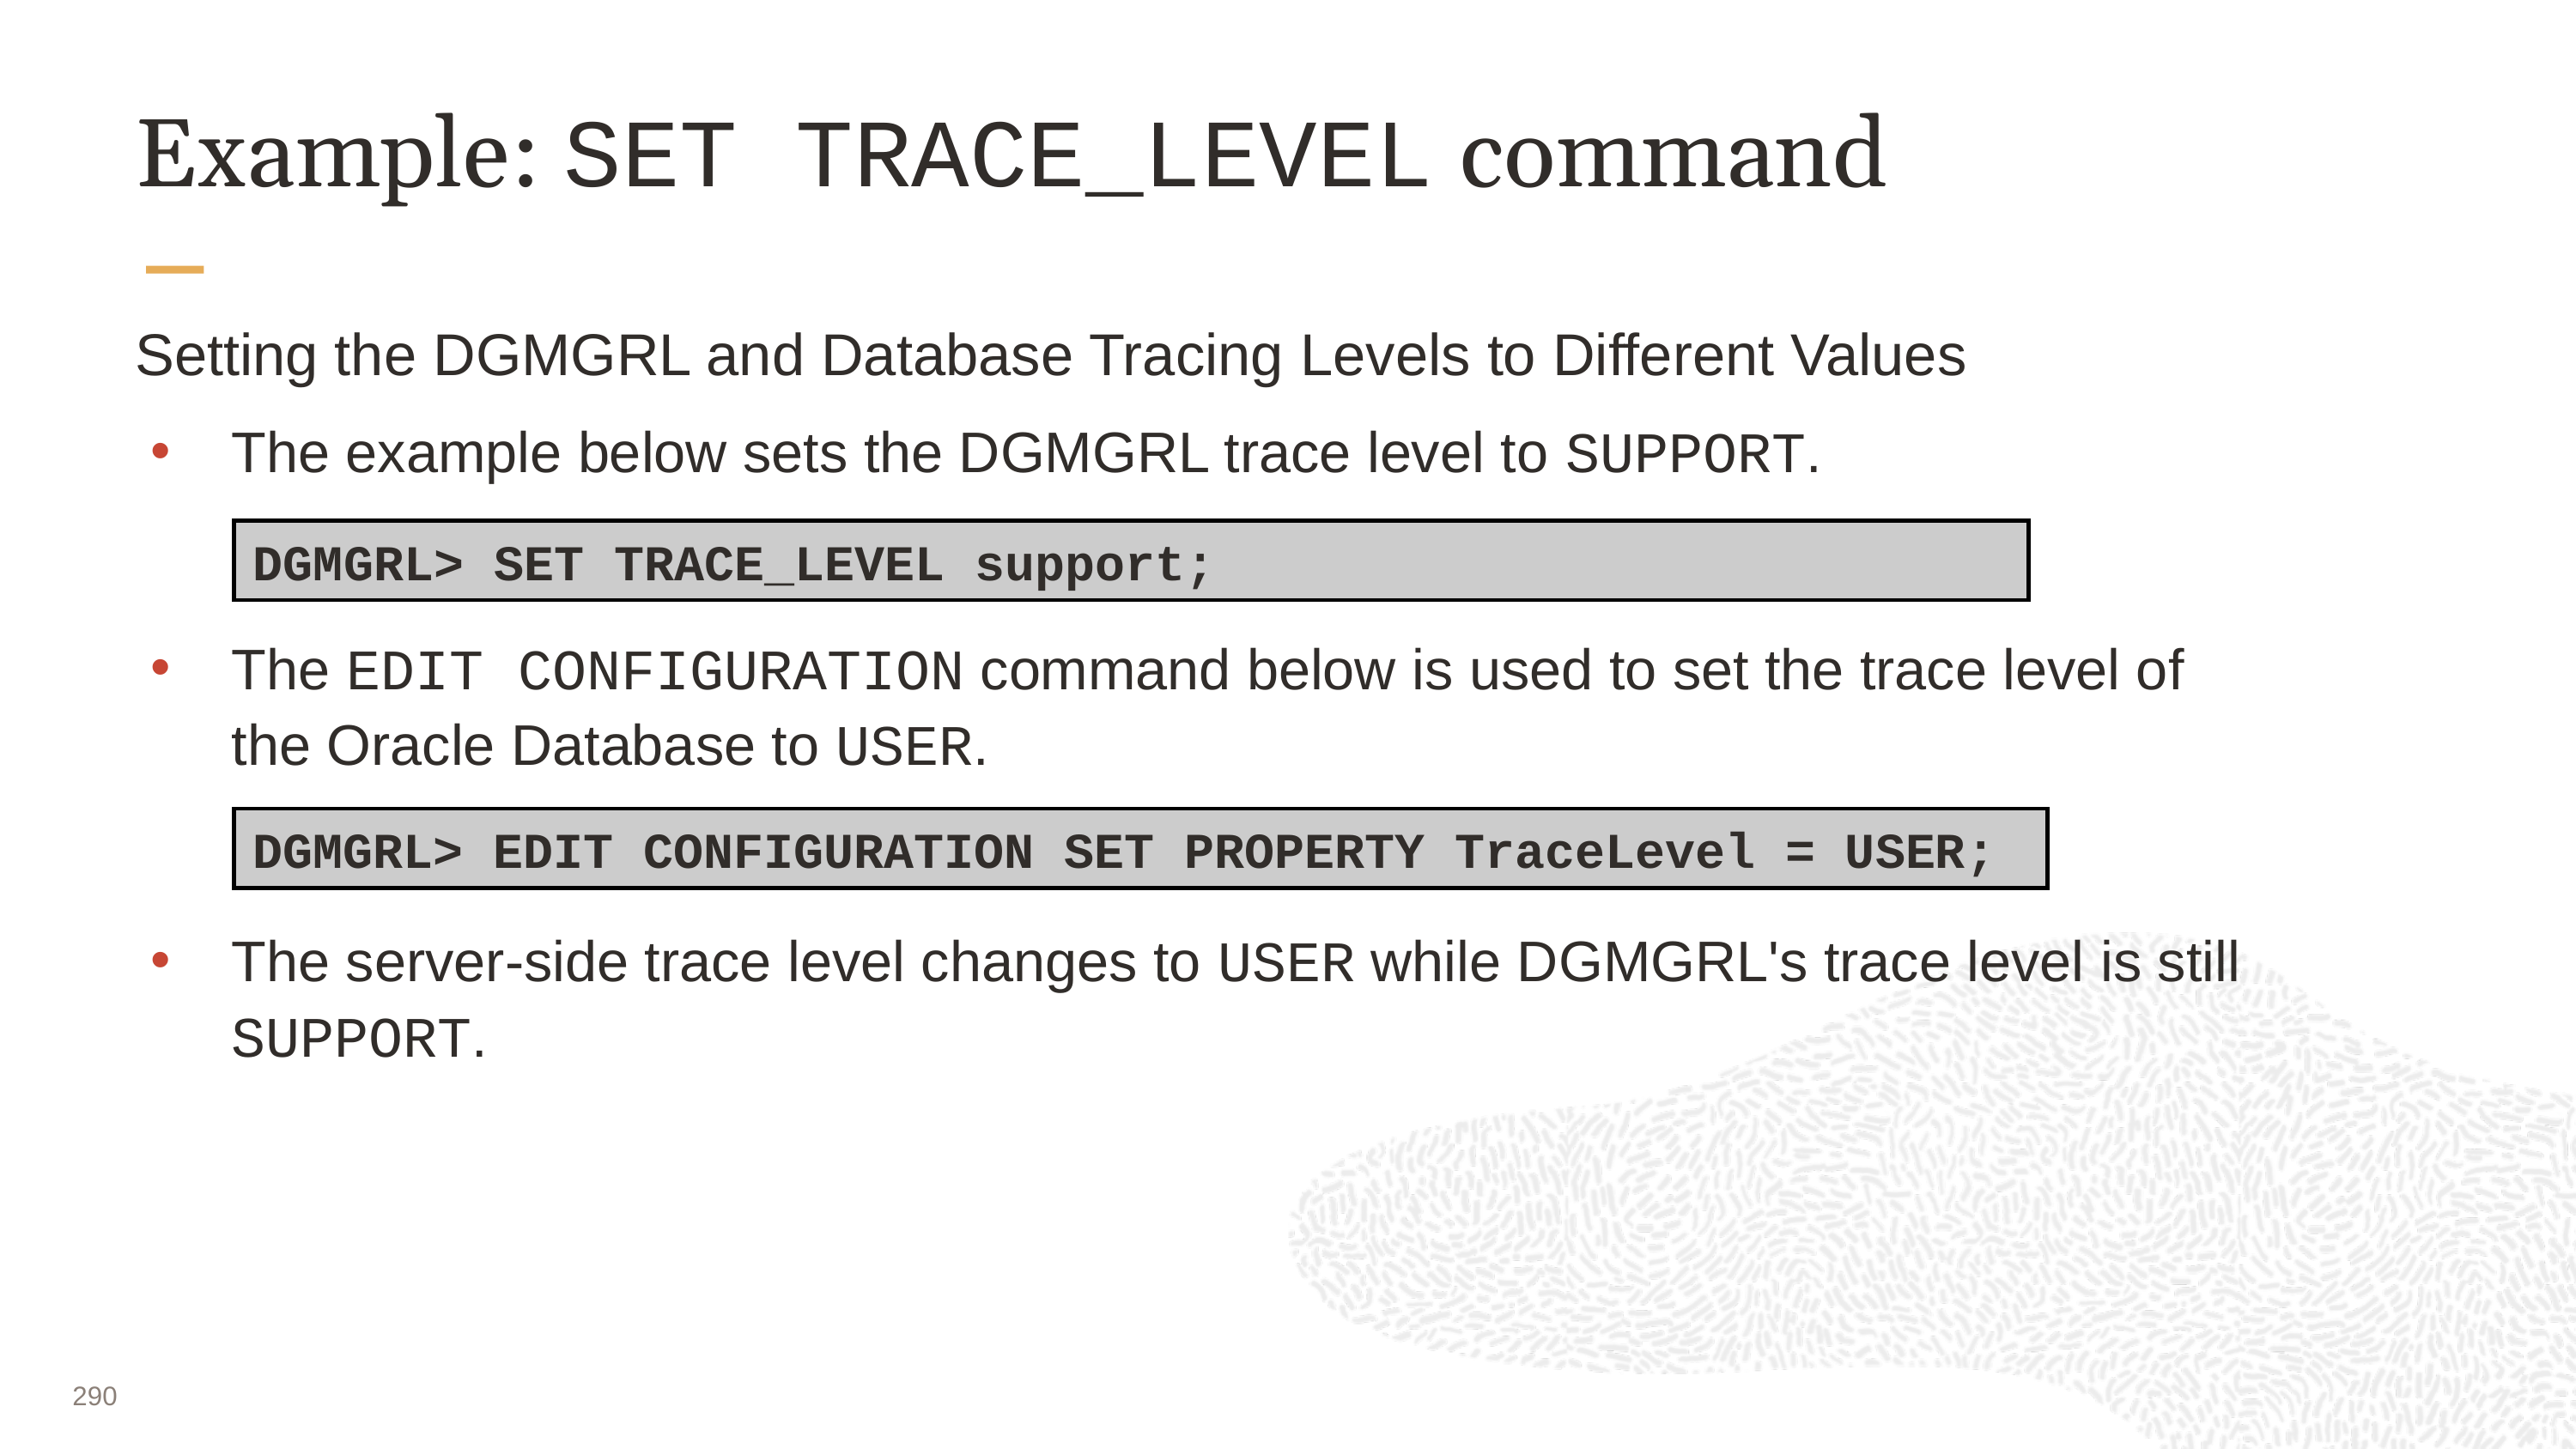

# Example: SET TRACE_LEVEL command
Setting the DGMGRL and Database Tracing Levels to Different Values
The example below sets the DGMGRL trace level to SUPPORT.

The EDIT CONFIGURATION command below is used to set the trace level of the Oracle Database to USER.

The server-side trace level changes to USER while DGMGRL's trace level is still SUPPORT.
DGMGRL> SET TRACE_LEVEL support;
DGMGRL> EDIT CONFIGURATION SET PROPERTY TraceLevel = USER;